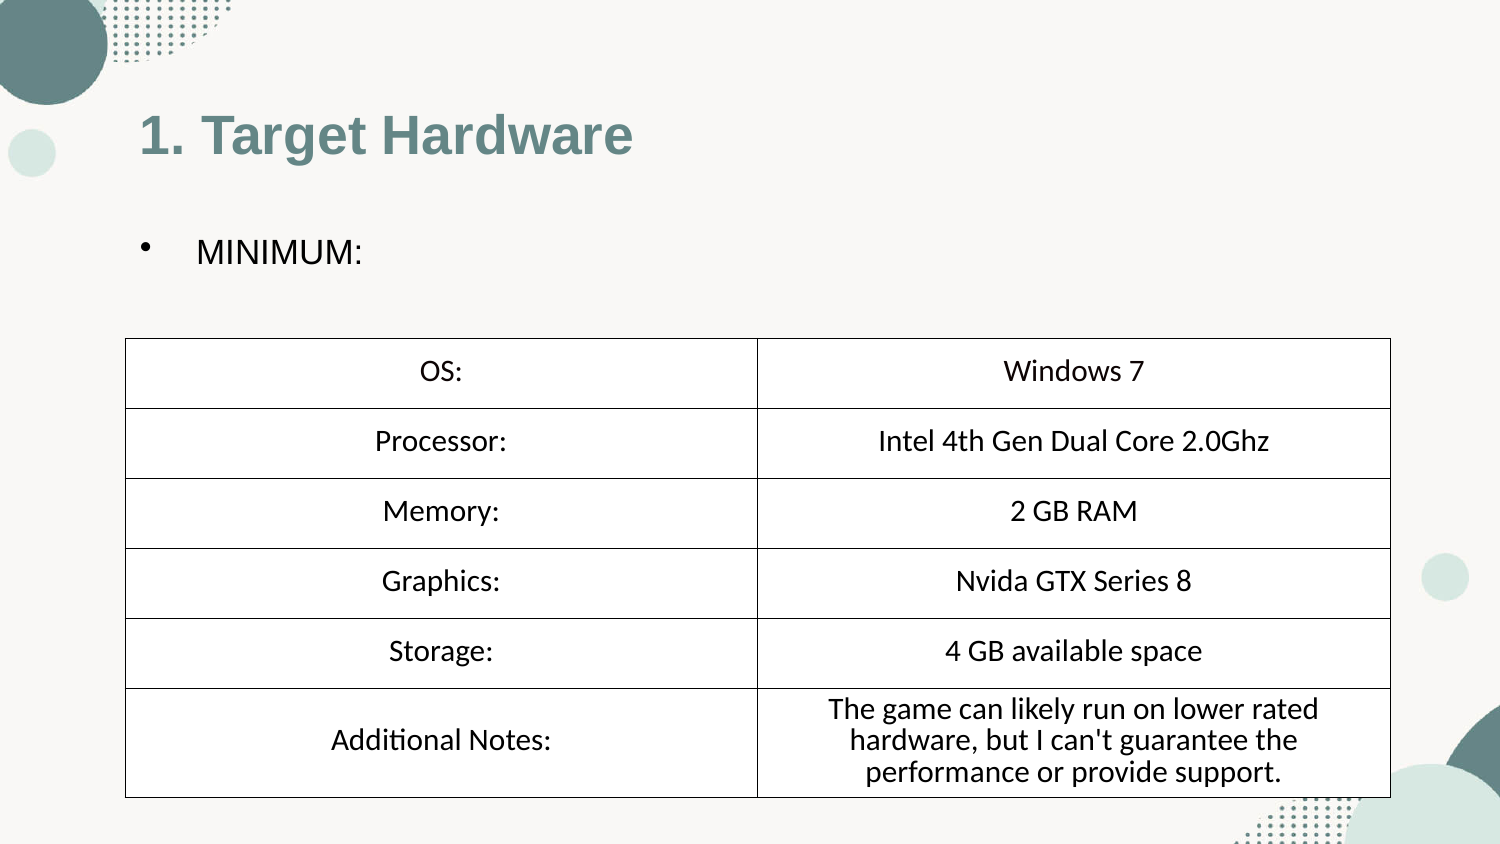

1. Target Hardware
MINIMUM:
| OS: | Windows 7 |
| --- | --- |
| Processor: | Intel 4th Gen Dual Core 2.0Ghz |
| Memory: | 2 GB RAM |
| Graphics: | Nvida GTX Series 8 |
| Storage: | 4 GB available space |
| Additional Notes: | The game can likely run on lower rated hardware, but I can't guarantee the performance or provide support. |